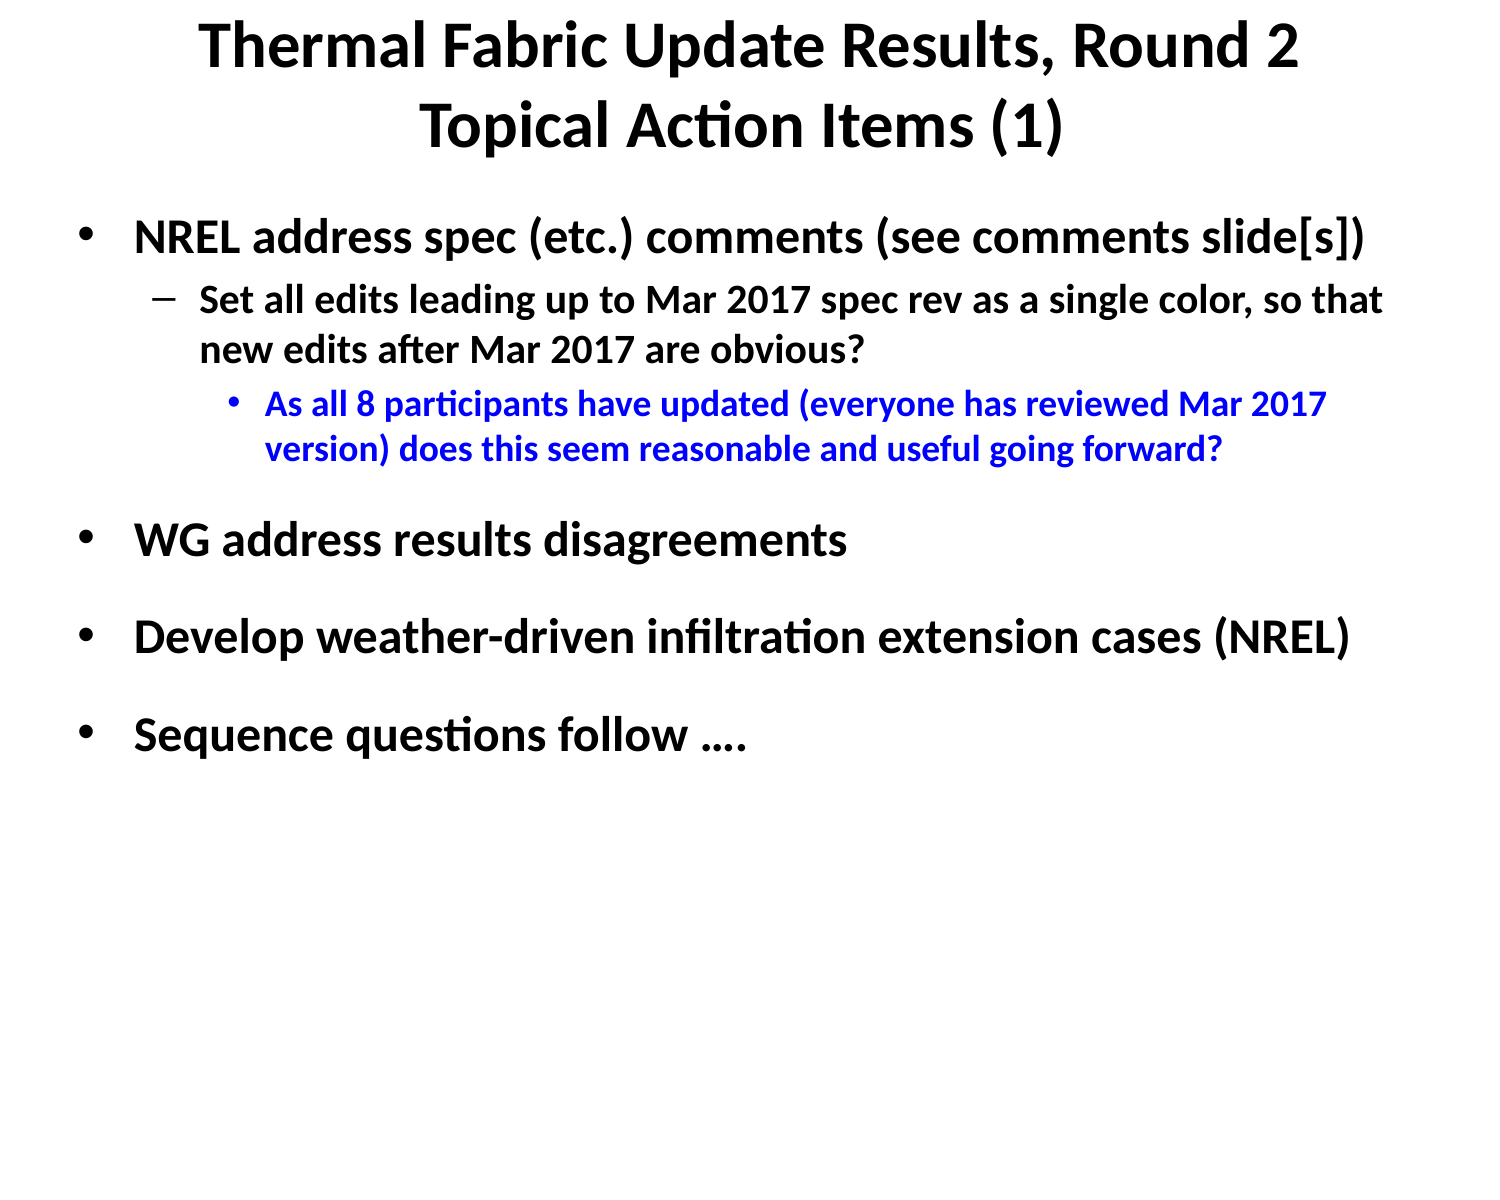

# Thermal Fabric Update Results, Round 2 Topical Action Items (1)
NREL address spec (etc.) comments (see comments slide[s])
Set all edits leading up to Mar 2017 spec rev as a single color, so that new edits after Mar 2017 are obvious?
As all 8 participants have updated (everyone has reviewed Mar 2017 version) does this seem reasonable and useful going forward?
WG address results disagreements
Develop weather-driven infiltration extension cases (NREL)
Sequence questions follow ….